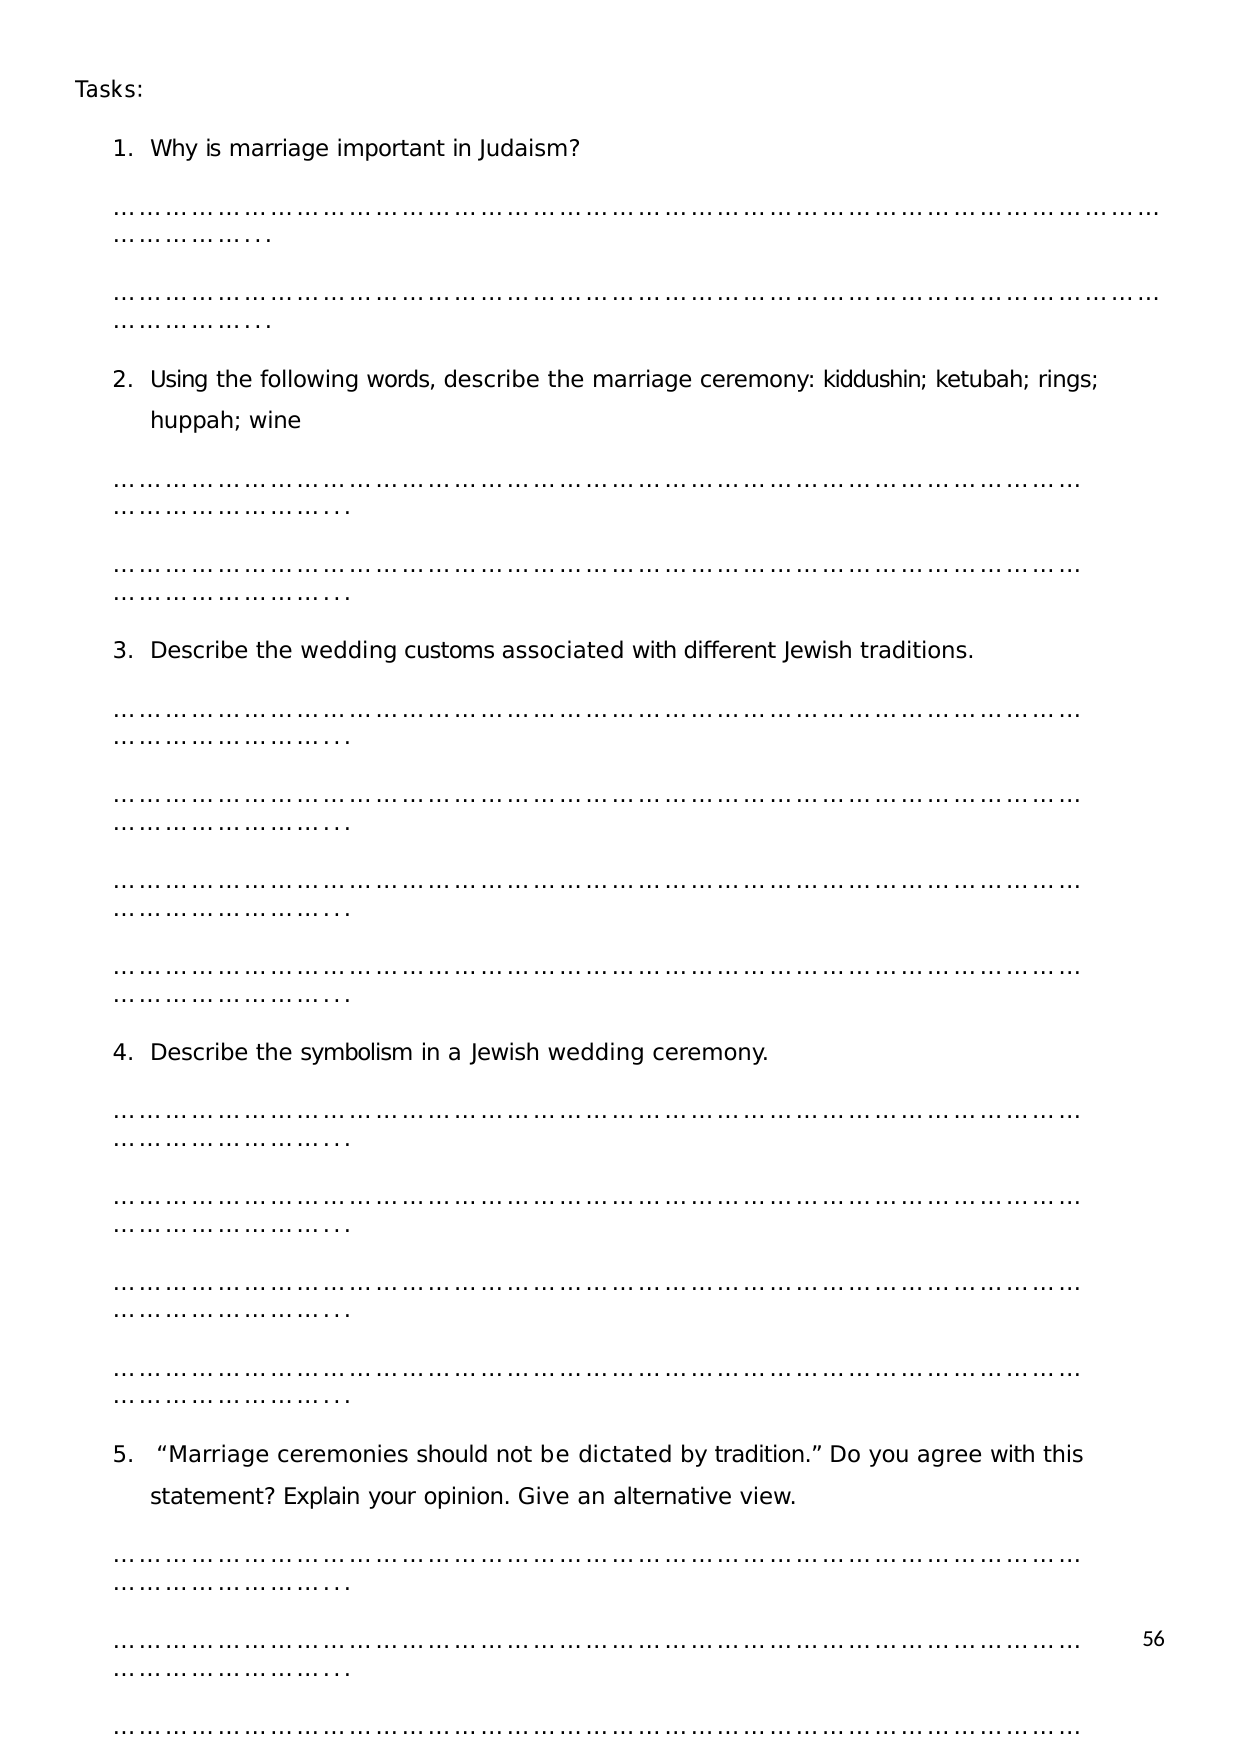

Tasks:

Why is marriage important in Judaism?

………………………………………………………………………………………………………………………...

………………………………………………………………………………………………………………………...
Using the following words, describe the marriage ceremony: kiddushin; ketubah; rings; huppah; wine

………………………………………………………………………………………………………………………...

………………………………………………………………………………………………………………………...

Describe the wedding customs associated with different Jewish traditions.

………………………………………………………………………………………………………………………...

………………………………………………………………………………………………………………………...

………………………………………………………………………………………………………………………...

………………………………………………………………………………………………………………………...

Describe the symbolism in a Jewish wedding ceremony.

………………………………………………………………………………………………………………………...

………………………………………………………………………………………………………………………...

………………………………………………………………………………………………………………………...

………………………………………………………………………………………………………………………...

“Marriage ceremonies should not be dictated by tradition.” Do you agree with this
statement? Explain your opinion. Give an alternative view.

………………………………………………………………………………………………………………………...

………………………………………………………………………………………………………………………...

………………………………………………………………………………………………………………………...

………………………………………………………………………………………………………………………...

………………………………………………………………………………………………………………………...

………………………………………………………………………………………………………………………...

………………………………………………………………………………………………………………………...
56